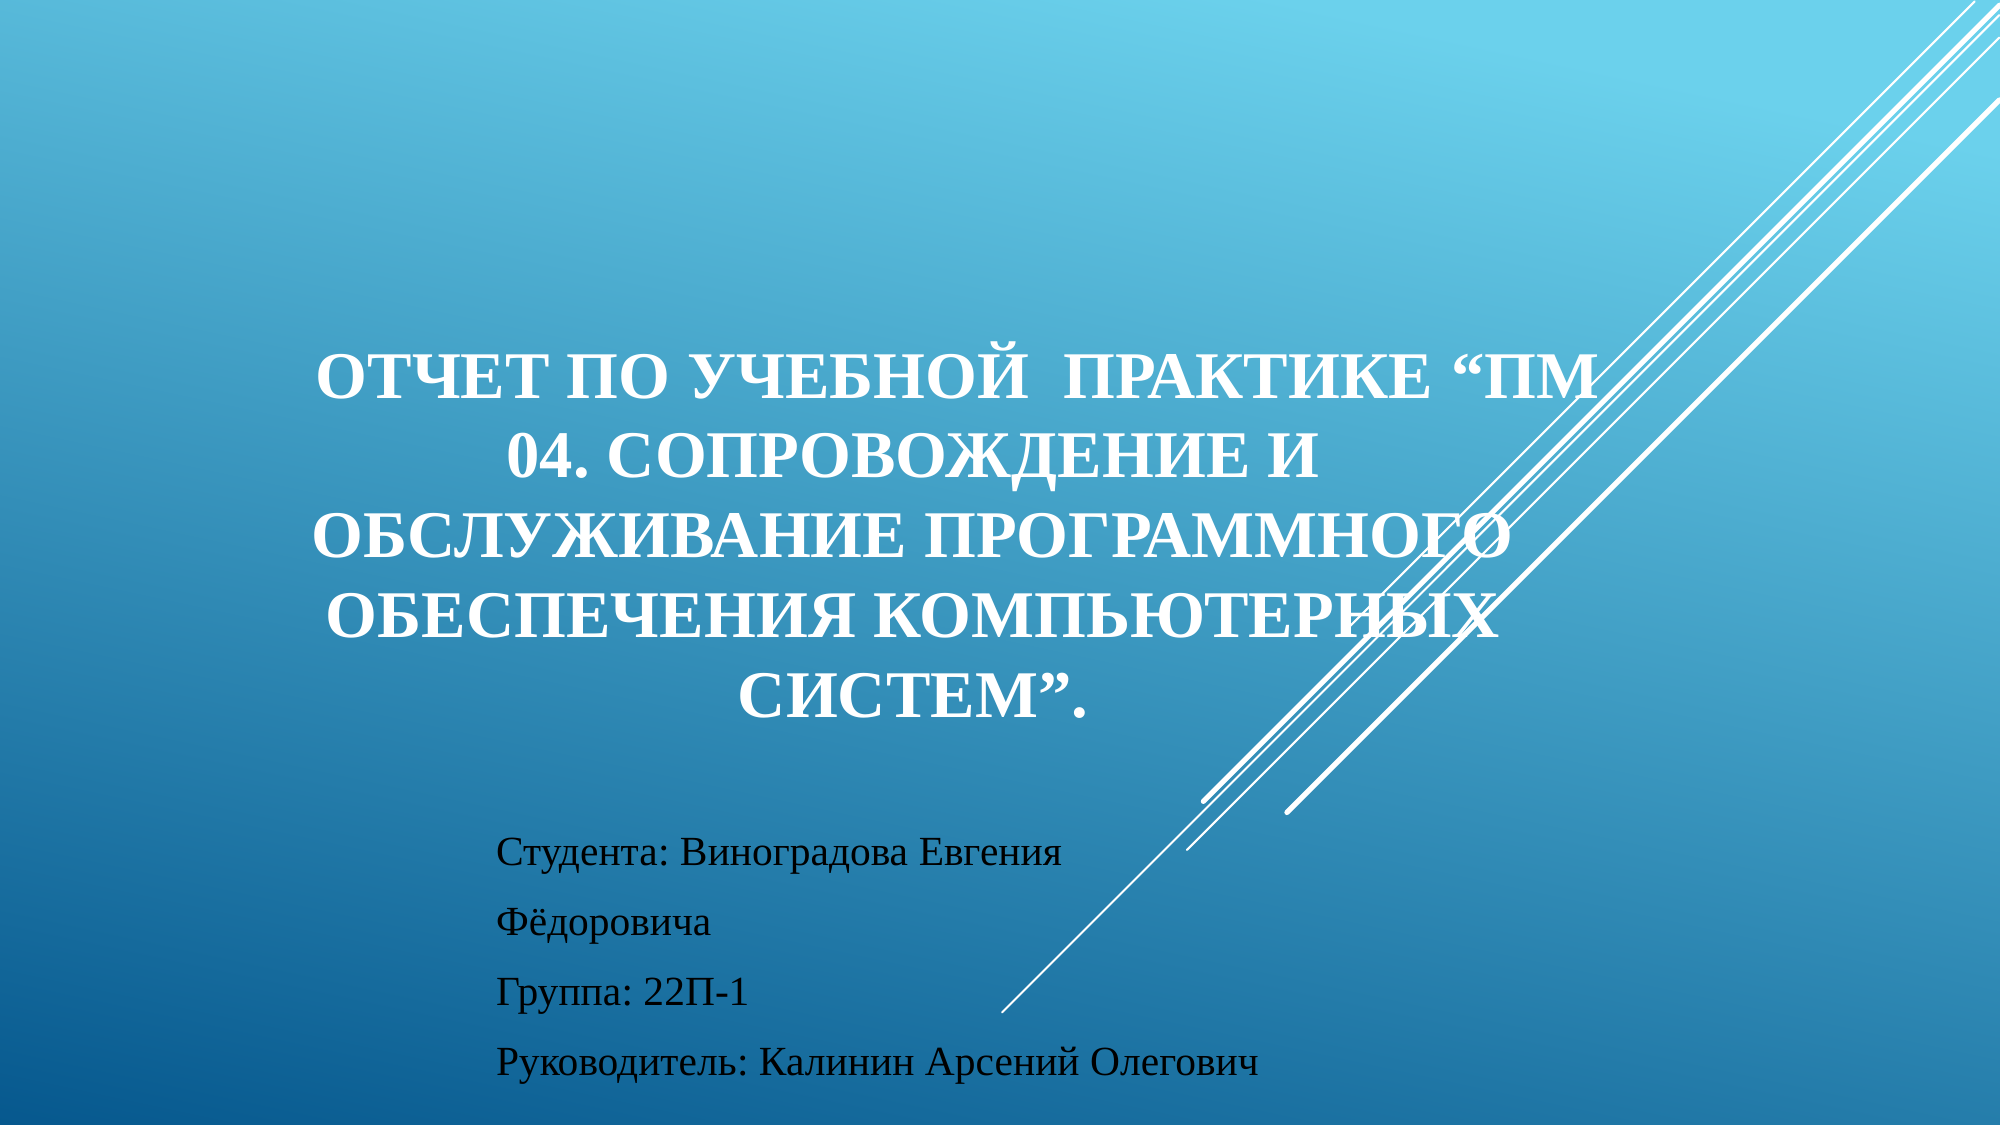

# Отчет по учебной  практике “ПМ 04. Сопровождение и обслуживание программного обеспечения компьютерных систем”.
Студента: Виноградова Евгения
Фёдоровича
Группа: 22П-1
Руководитель: Калинин Арсений Олегович